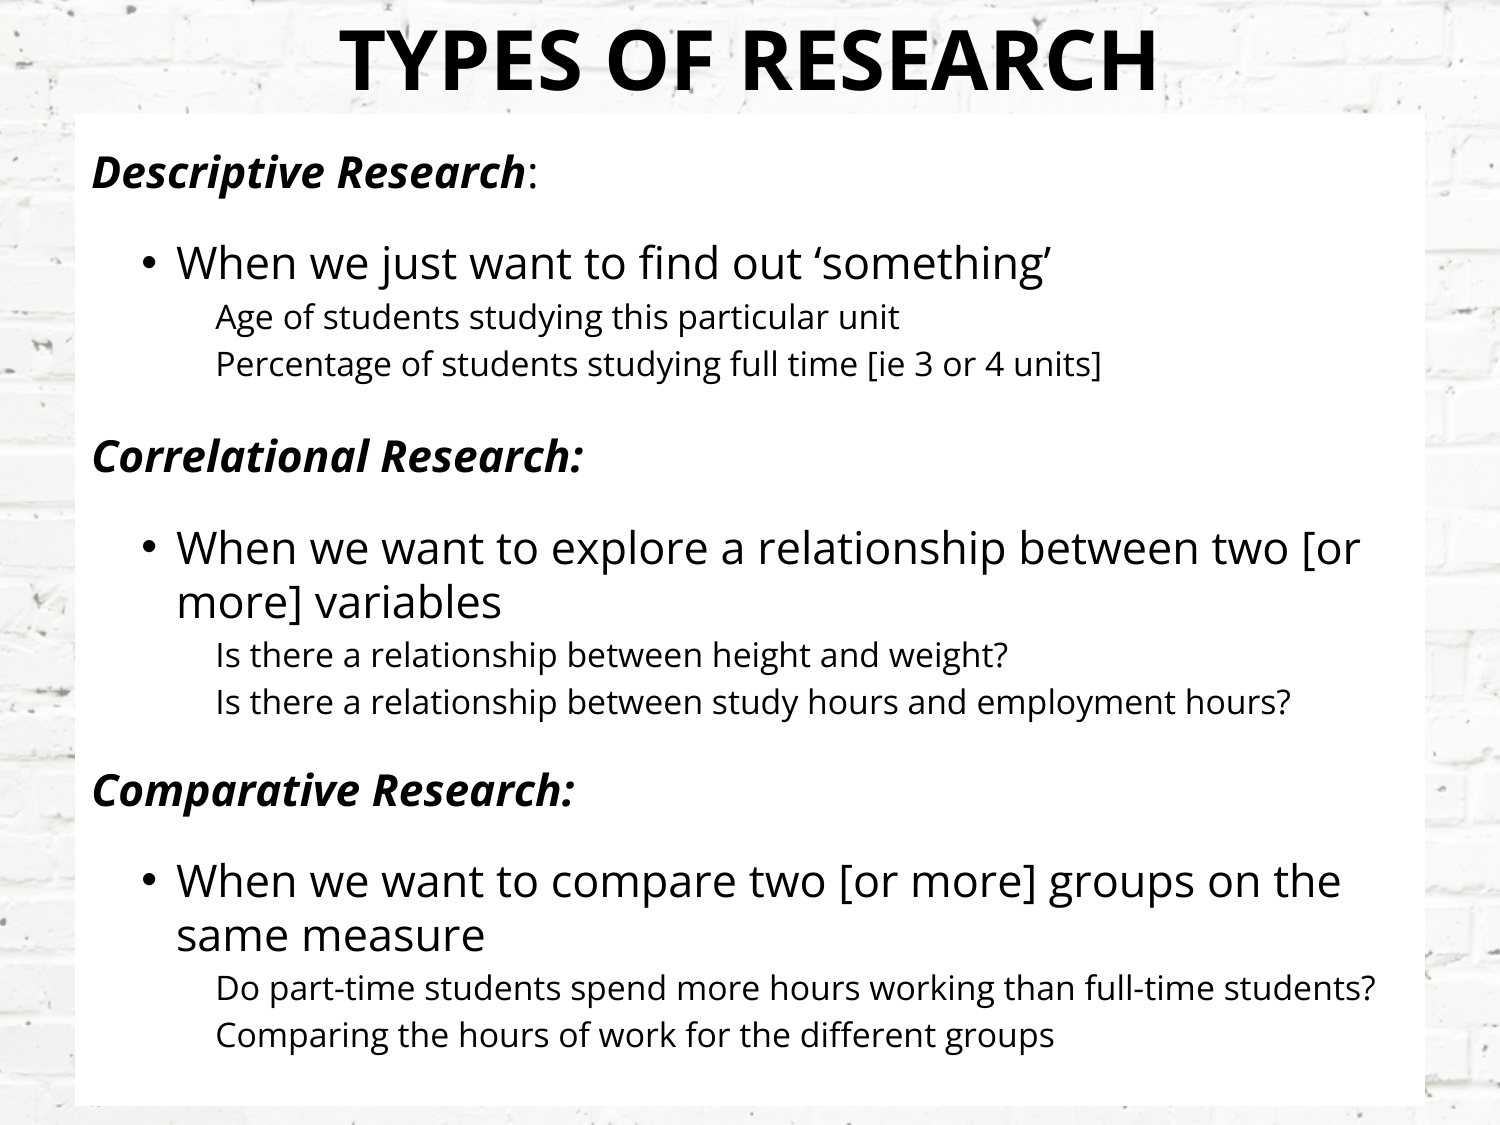

# TYPES OF RESEARCH

Descriptive Research:

When we just want to find out ‘something’
Age of students studying this particular unit
Percentage of students studying full time [ie 3 or 4 units]

Correlational Research:

When we want to explore a relationship between two [or more] variables
Is there a relationship between height and weight?
Is there a relationship between study hours and employment hours?

Comparative Research:

When we want to compare two [or more] groups on the same measure
Do part-time students spend more hours working than full-time students?
Comparing the hours of work for the different groups